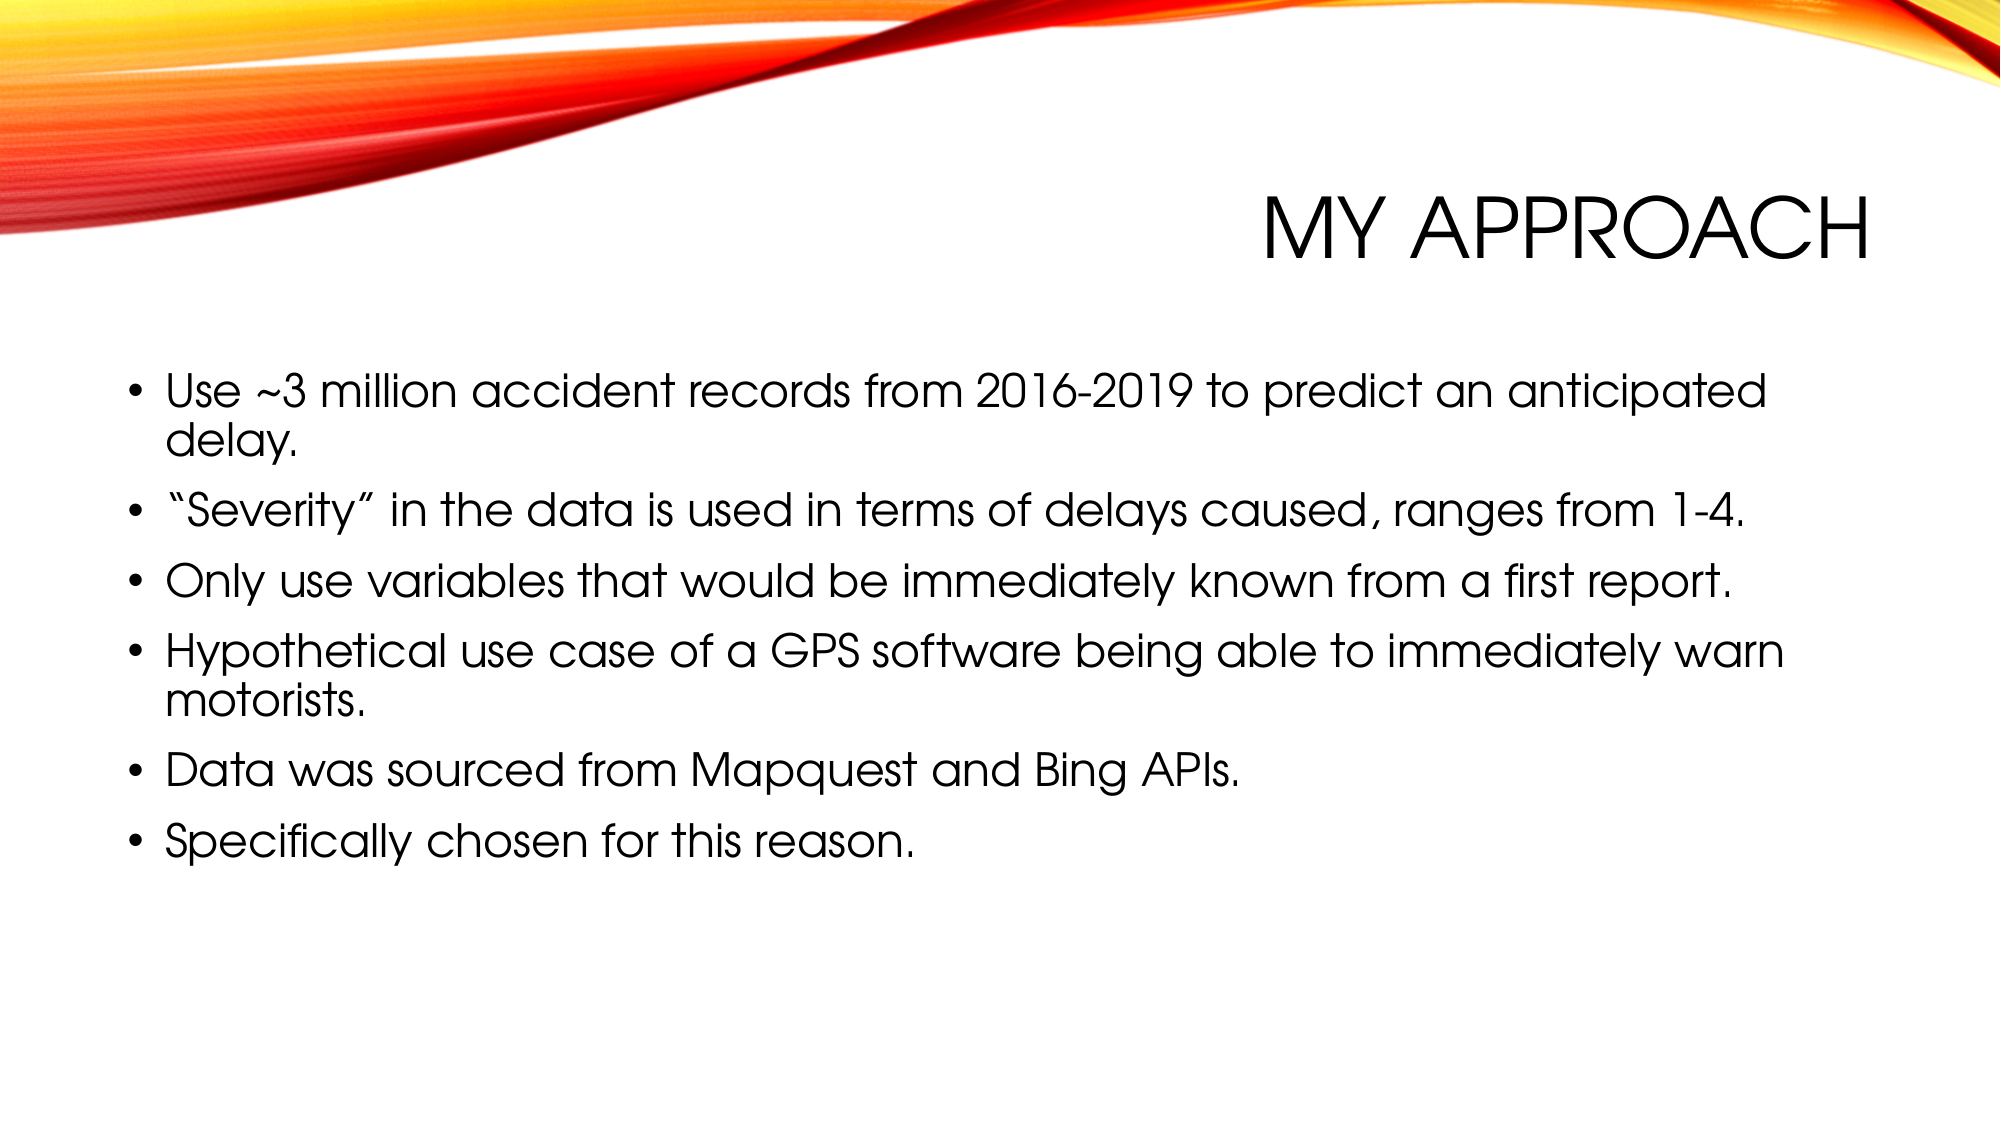

# My Approach
Use ~3 million accident records from 2016-2019 to predict an anticipated delay.
“Severity” in the data is used in terms of delays caused, ranges from 1-4.
Only use variables that would be immediately known from a first report.
Hypothetical use case of a GPS software being able to immediately warn motorists.
Data was sourced from Mapquest and Bing APIs.
Specifically chosen for this reason.